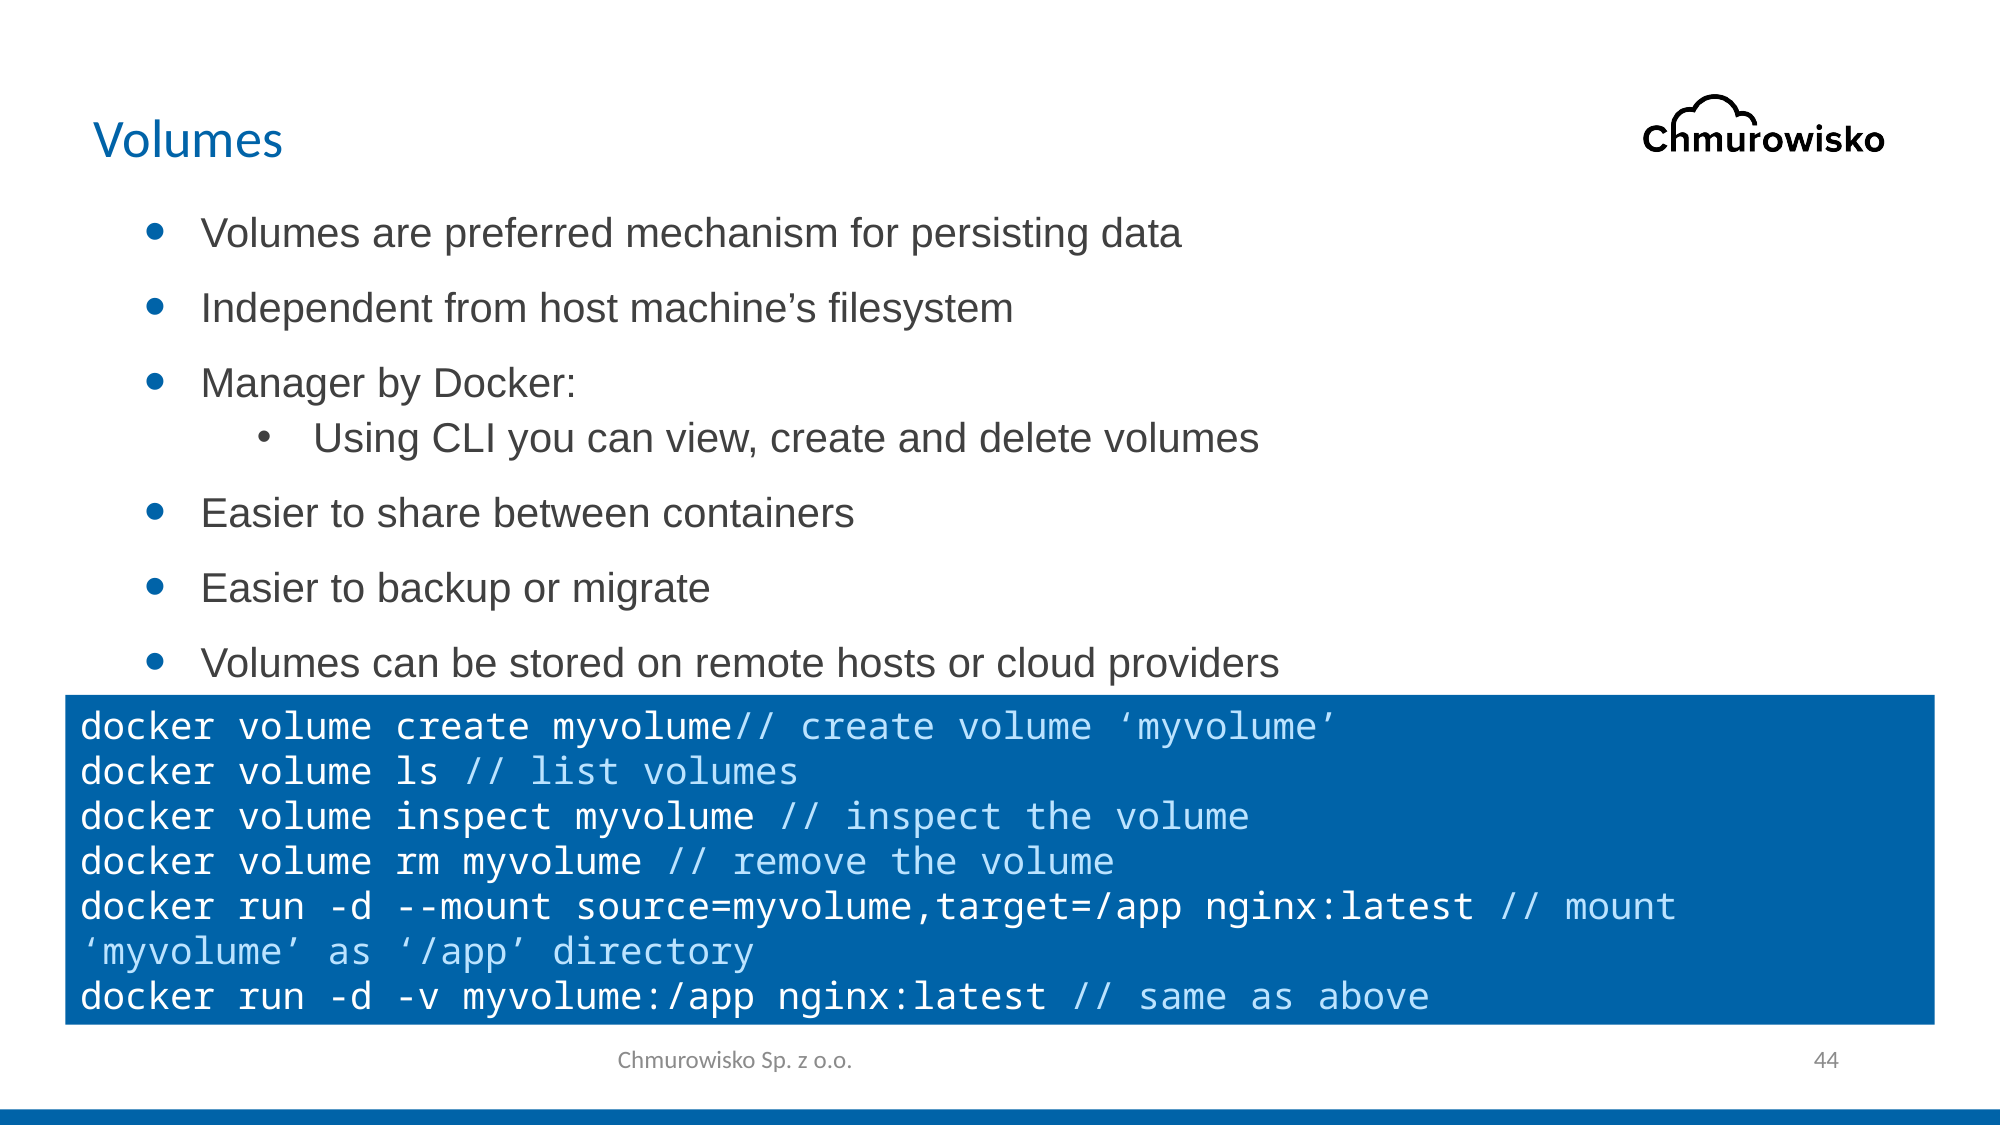

# Volumes
Volumes are preferred mechanism for persisting data
Independent from host machine’s filesystem
Manager by Docker:
Using CLI you can view, create and delete volumes
Easier to share between containers
Easier to backup or migrate
Volumes can be stored on remote hosts or cloud providers

docker volume create myvolume// create volume ‘myvolume’
​docker volume ls // list volumes
docker volume inspect myvolume // inspect the volume
docker volume rm myvolume // remove the volume
docker run -d --mount source=myvolume,target=/app nginx:latest // mount ‘myvolume’ as ‘/app’ directory
docker run -d -v myvolume:/app nginx:latest // same as above

Chmurowisko Sp. z o.o.

44